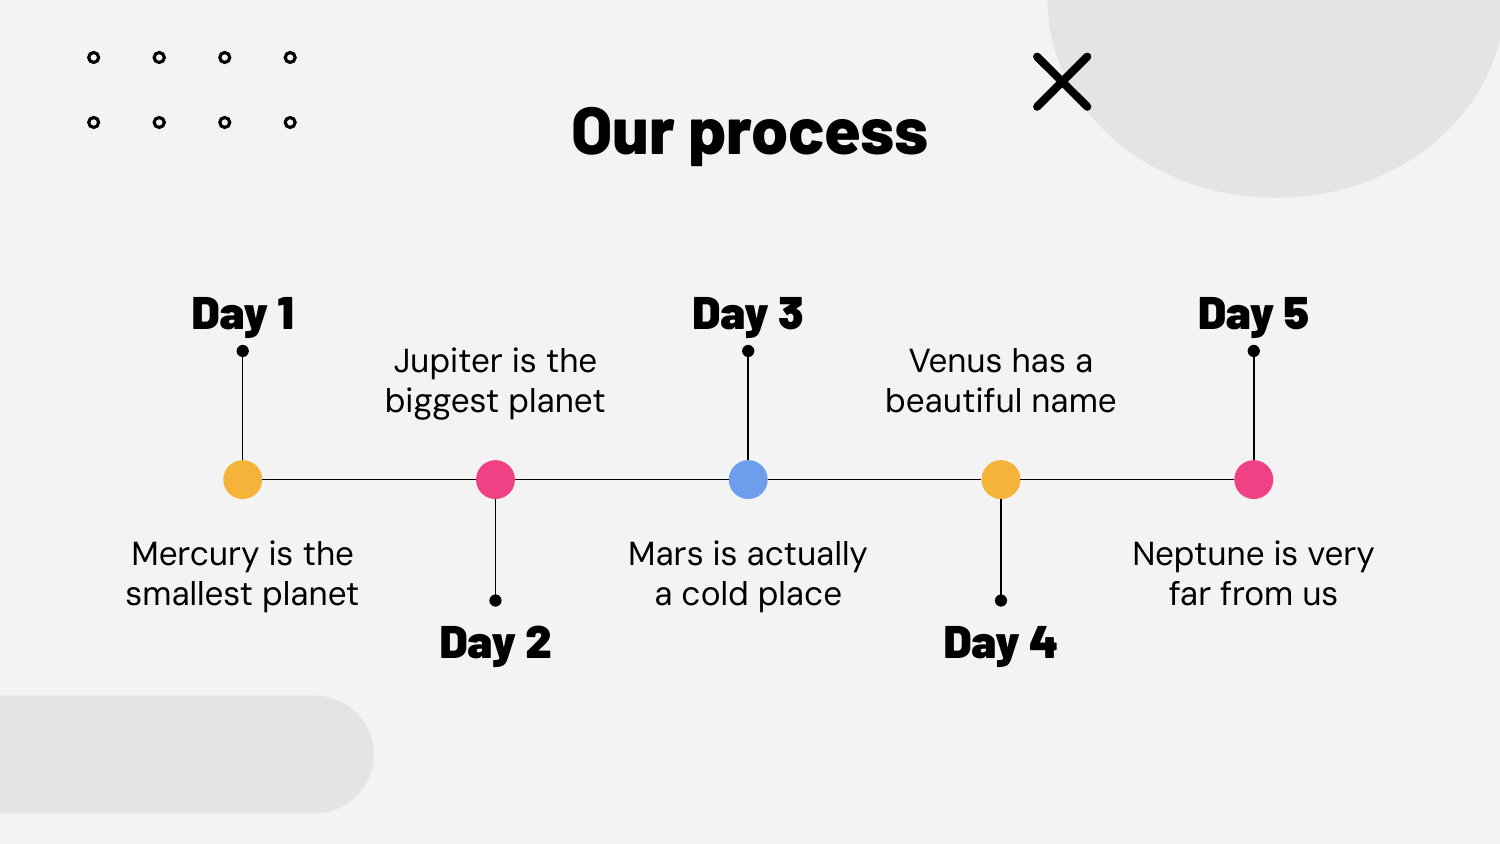

# Our process
Day 1
Day 3
Day 5
Jupiter is the biggest planet
Venus has a beautiful name

Mercury is the smallest planet
Mars is actually a cold place
Neptune is very far from us
Day 2
Day 4